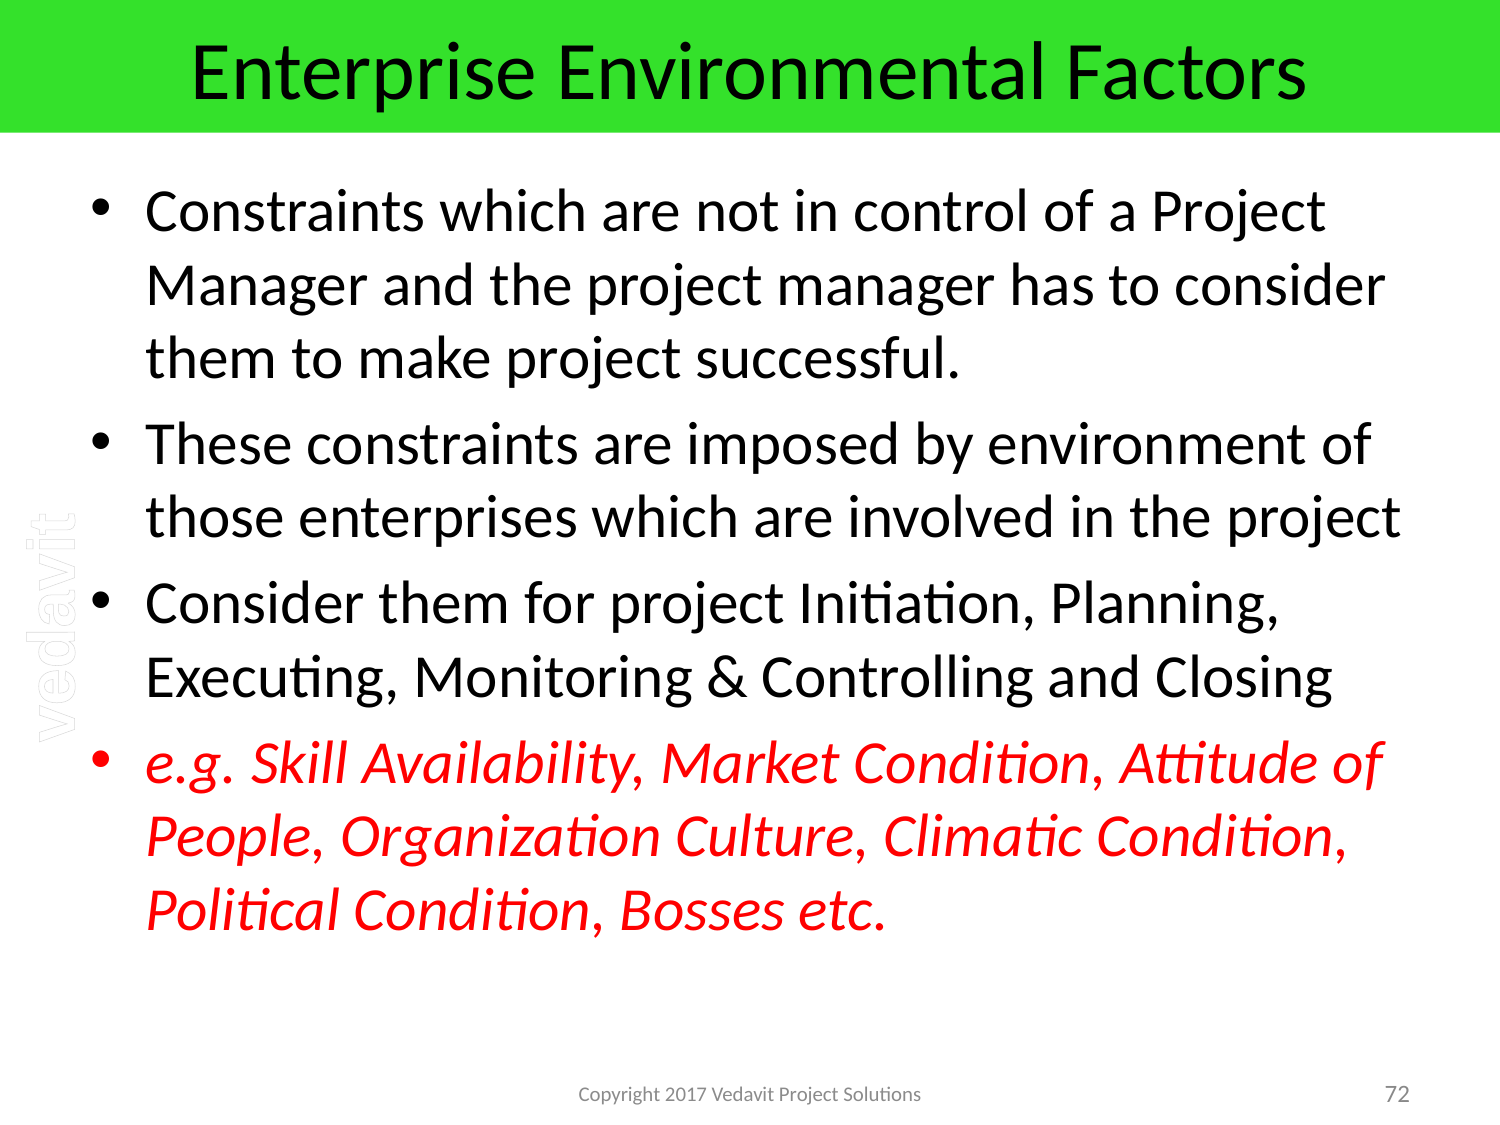

# Enterprise Environmental Factors
Constraints which are not in control of a Project Manager and the project manager has to consider them to make project successful.
These constraints are imposed by environment of those enterprises which are involved in the project
Consider them for project Initiation, Planning, Executing, Monitoring & Controlling and Closing
e.g. Skill Availability, Market Condition, Attitude of People, Organization Culture, Climatic Condition, Political Condition, Bosses etc.
Copyright 2017 Vedavit Project Solutions
72